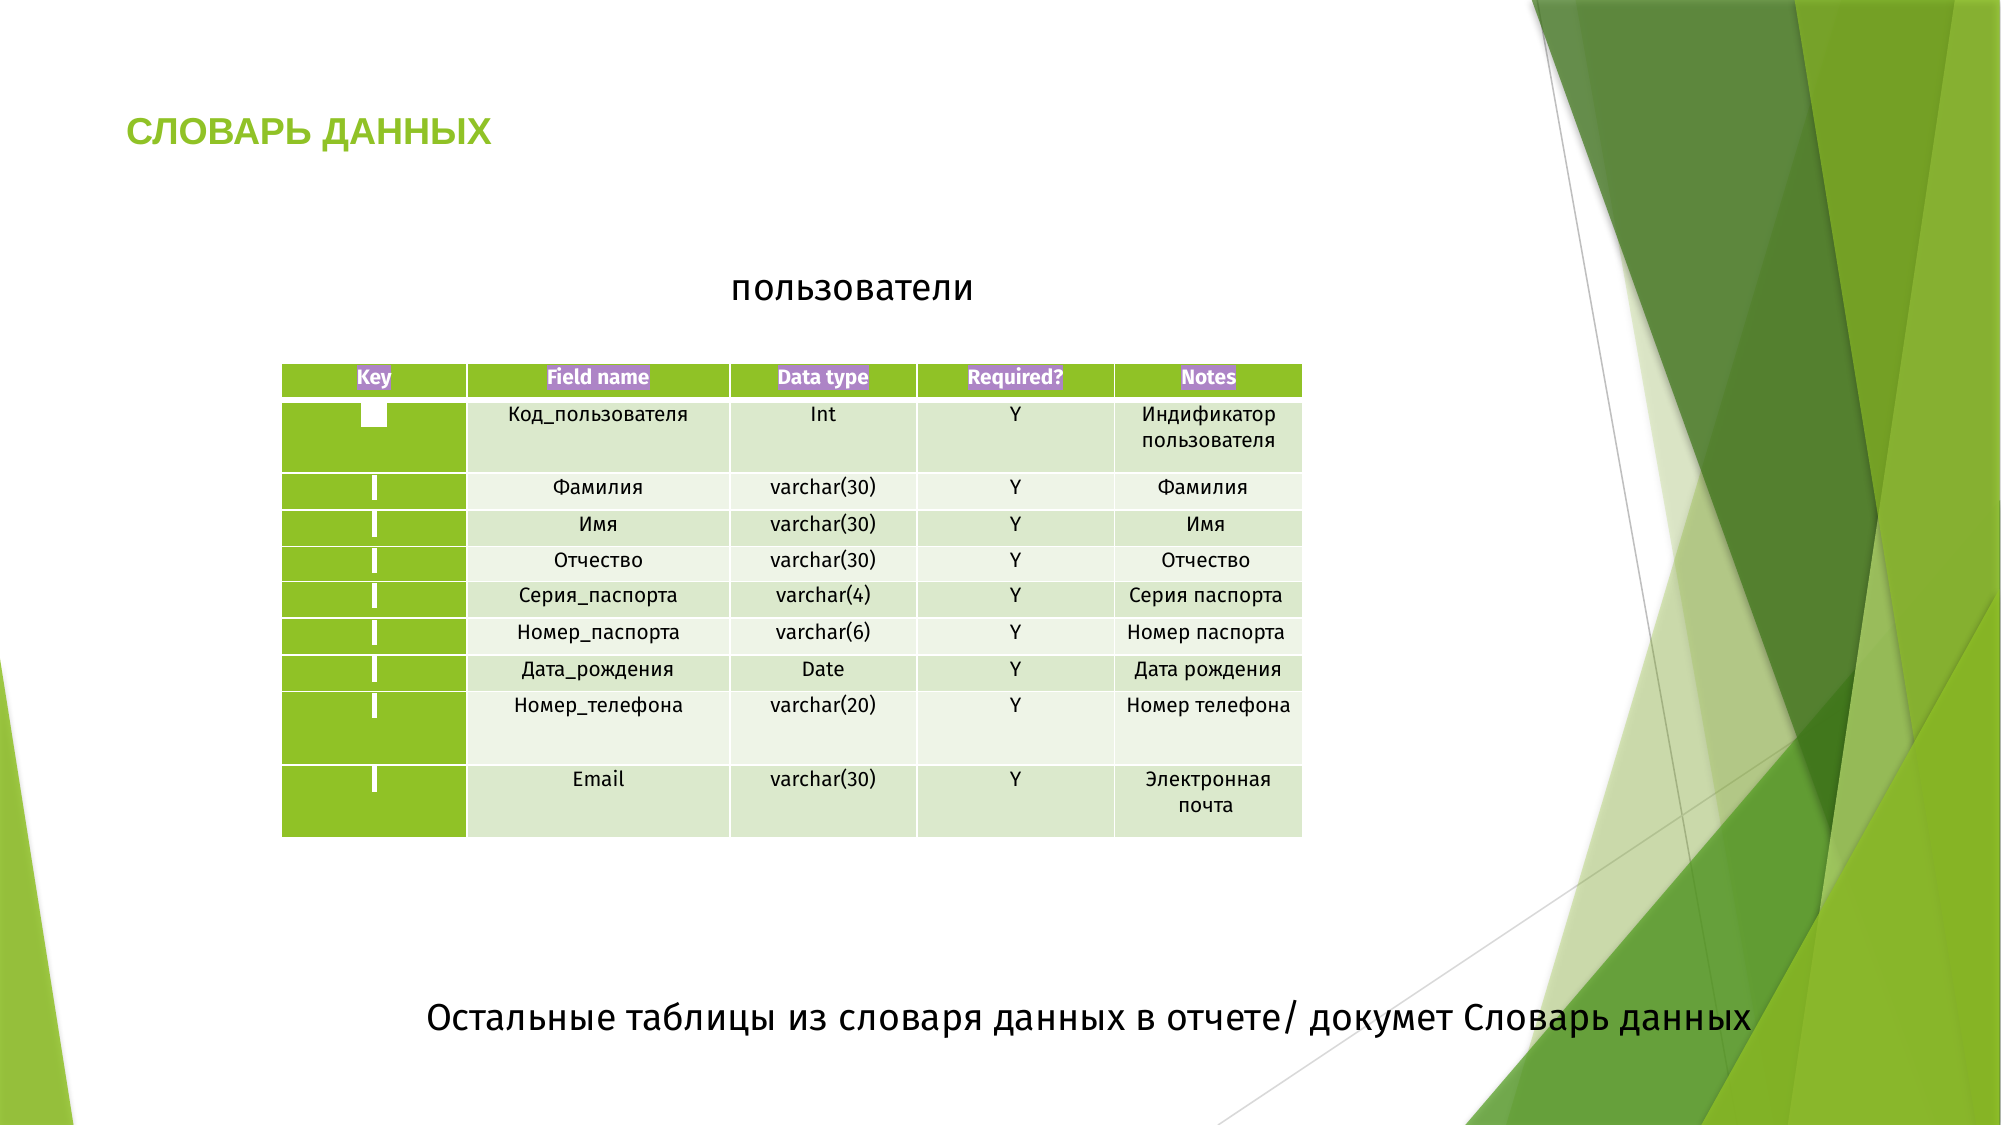

# СЛОВАРЬ ДАННЫХ
пользователи
| Key | Field name | Data type | Required? | Notes |
| --- | --- | --- | --- | --- |
| PK | Код\_пользователя | Int | Y | Индификатор пользователя |
|  | Фамилия | varchar(30) | Y | Фамилия |
|  | Имя | varchar(30) | Y | Имя |
|  | Отчество | varchar(30) | Y | Отчество |
|  | Серия\_паспорта | varchar(4) | Y | Серия паспорта |
|  | Номер\_паспорта | varchar(6) | Y | Номер паспорта |
|  | Дата\_рождения | Date | Y | Дата рождения |
|  | Номер\_телефона | varchar(20) | Y | Номер телефона |
|  | Email | varchar(30) | Y | Электронная почта |
Остальные таблицы из словаря данных в отчете/ докумет Словарь данных